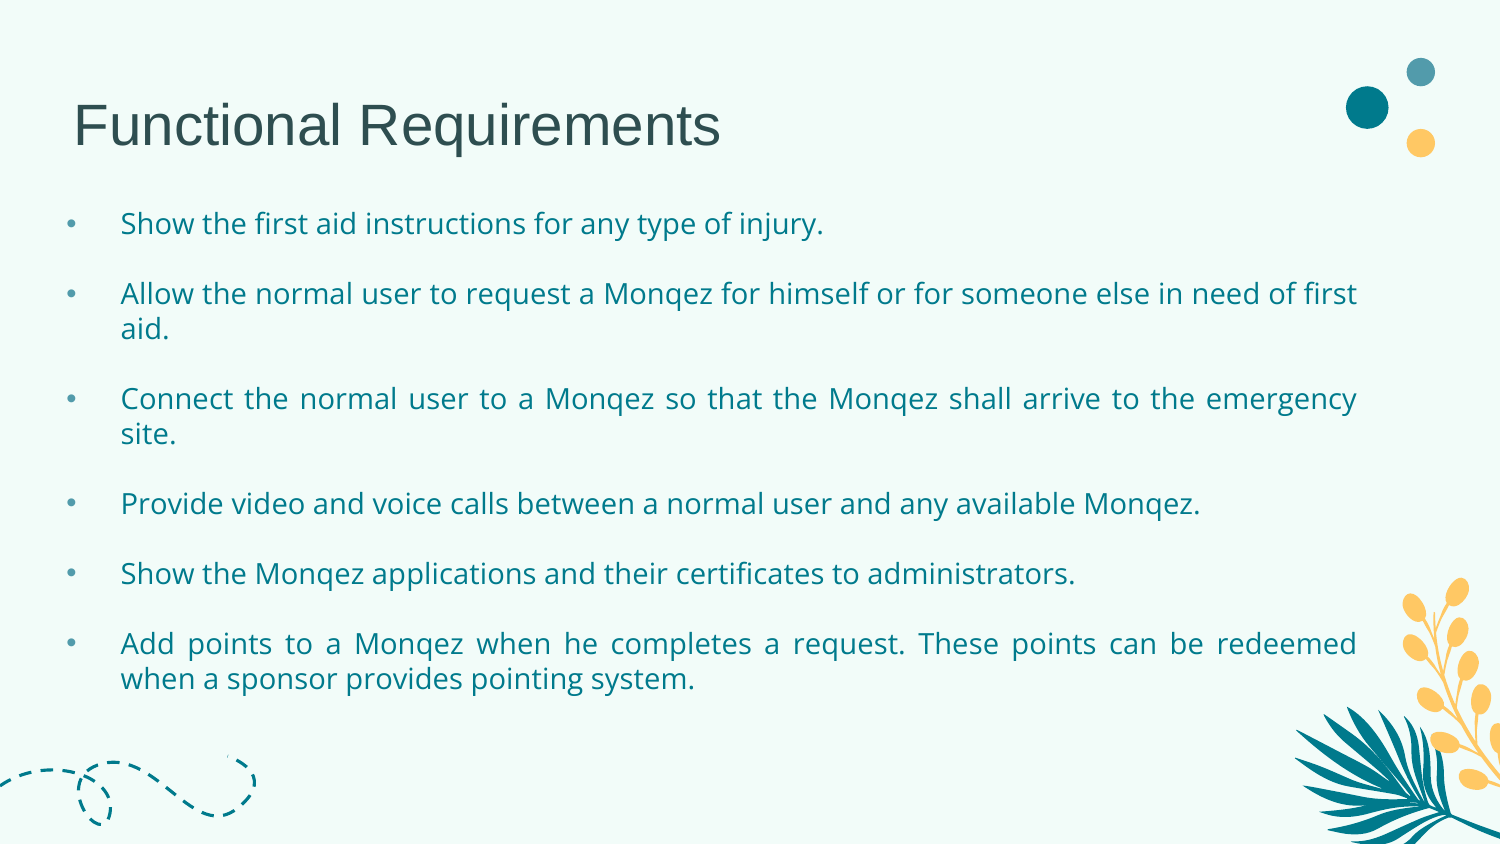

# Functional Requirements
Show the first aid instructions for any type of injury.

Allow the normal user to request a Monqez for himself or for someone else in need of first aid.

Connect the normal user to a Monqez so that the Monqez shall arrive to the emergency site.

Provide video and voice calls between a normal user and any available Monqez.

Show the Monqez applications and their certificates to administrators.

Add points to a Monqez when he completes a request. These points can be redeemed when a sponsor provides pointing system.